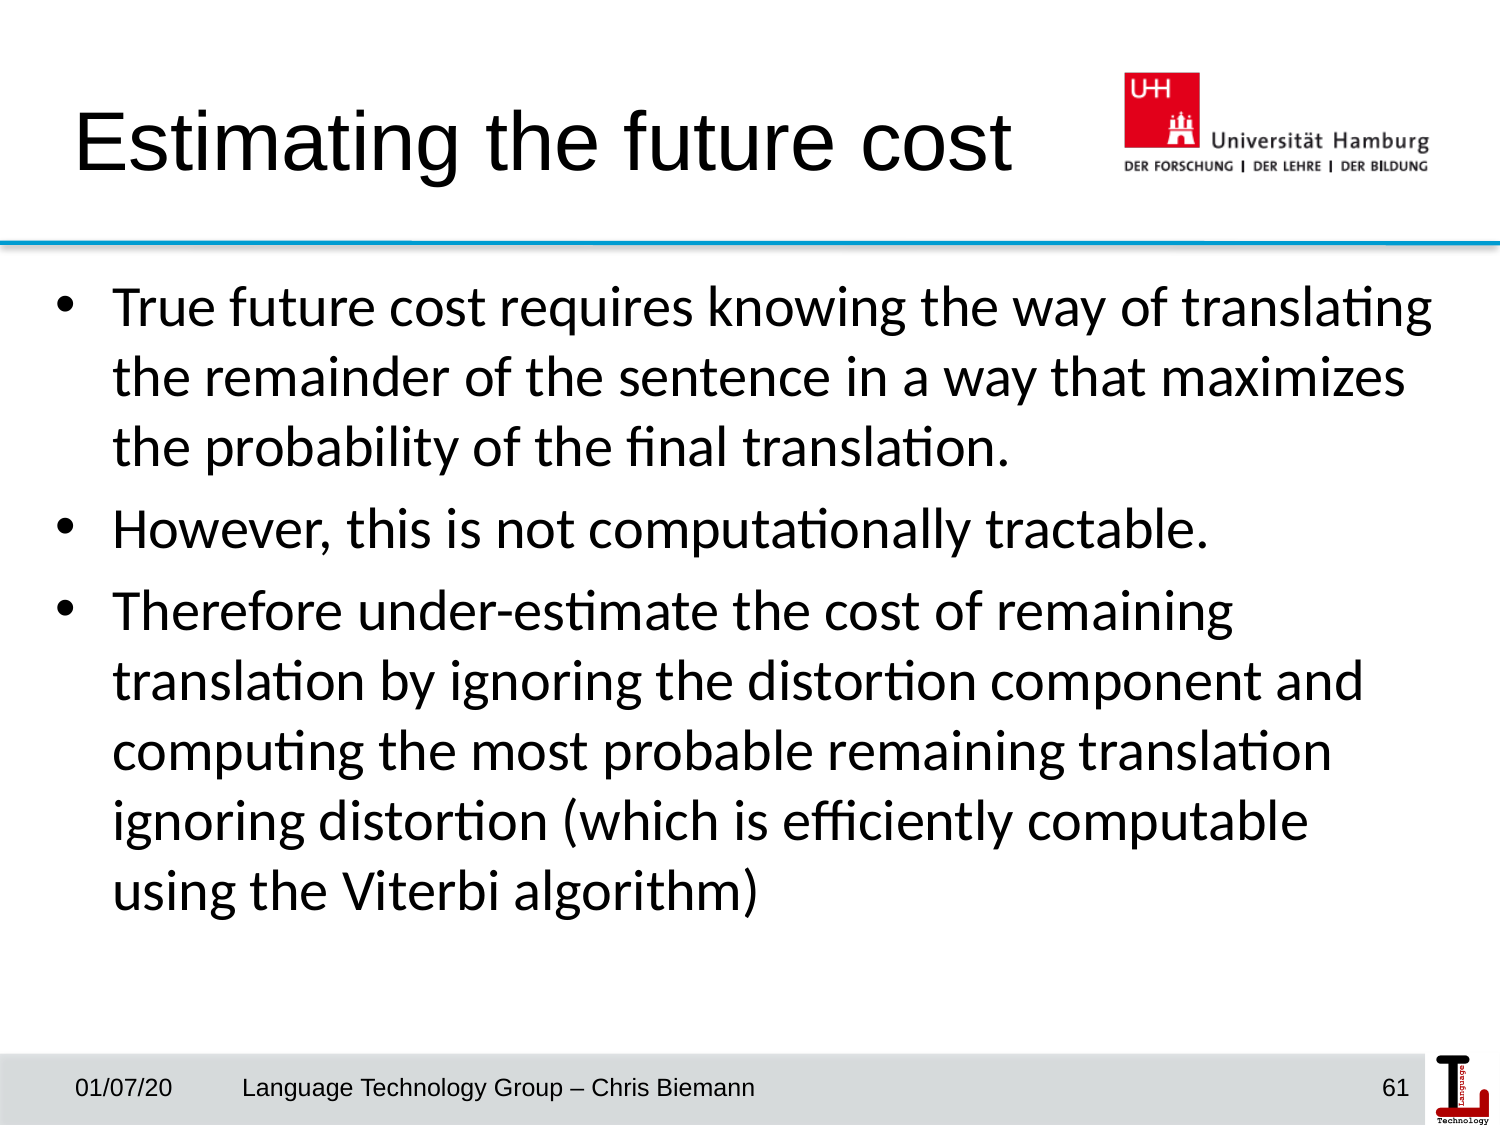

# Estimating the future cost
True future cost requires knowing the way of translating the remainder of the sentence in a way that maximizes the probability of the final translation.
However, this is not computationally tractable.
Therefore under-estimate the cost of remaining translation by ignoring the distortion component and computing the most probable remaining translation  ignoring distortion (which is efficiently computable using the Viterbi algorithm)

01/07/20
 Language Technology Group – Chris Biemann
61